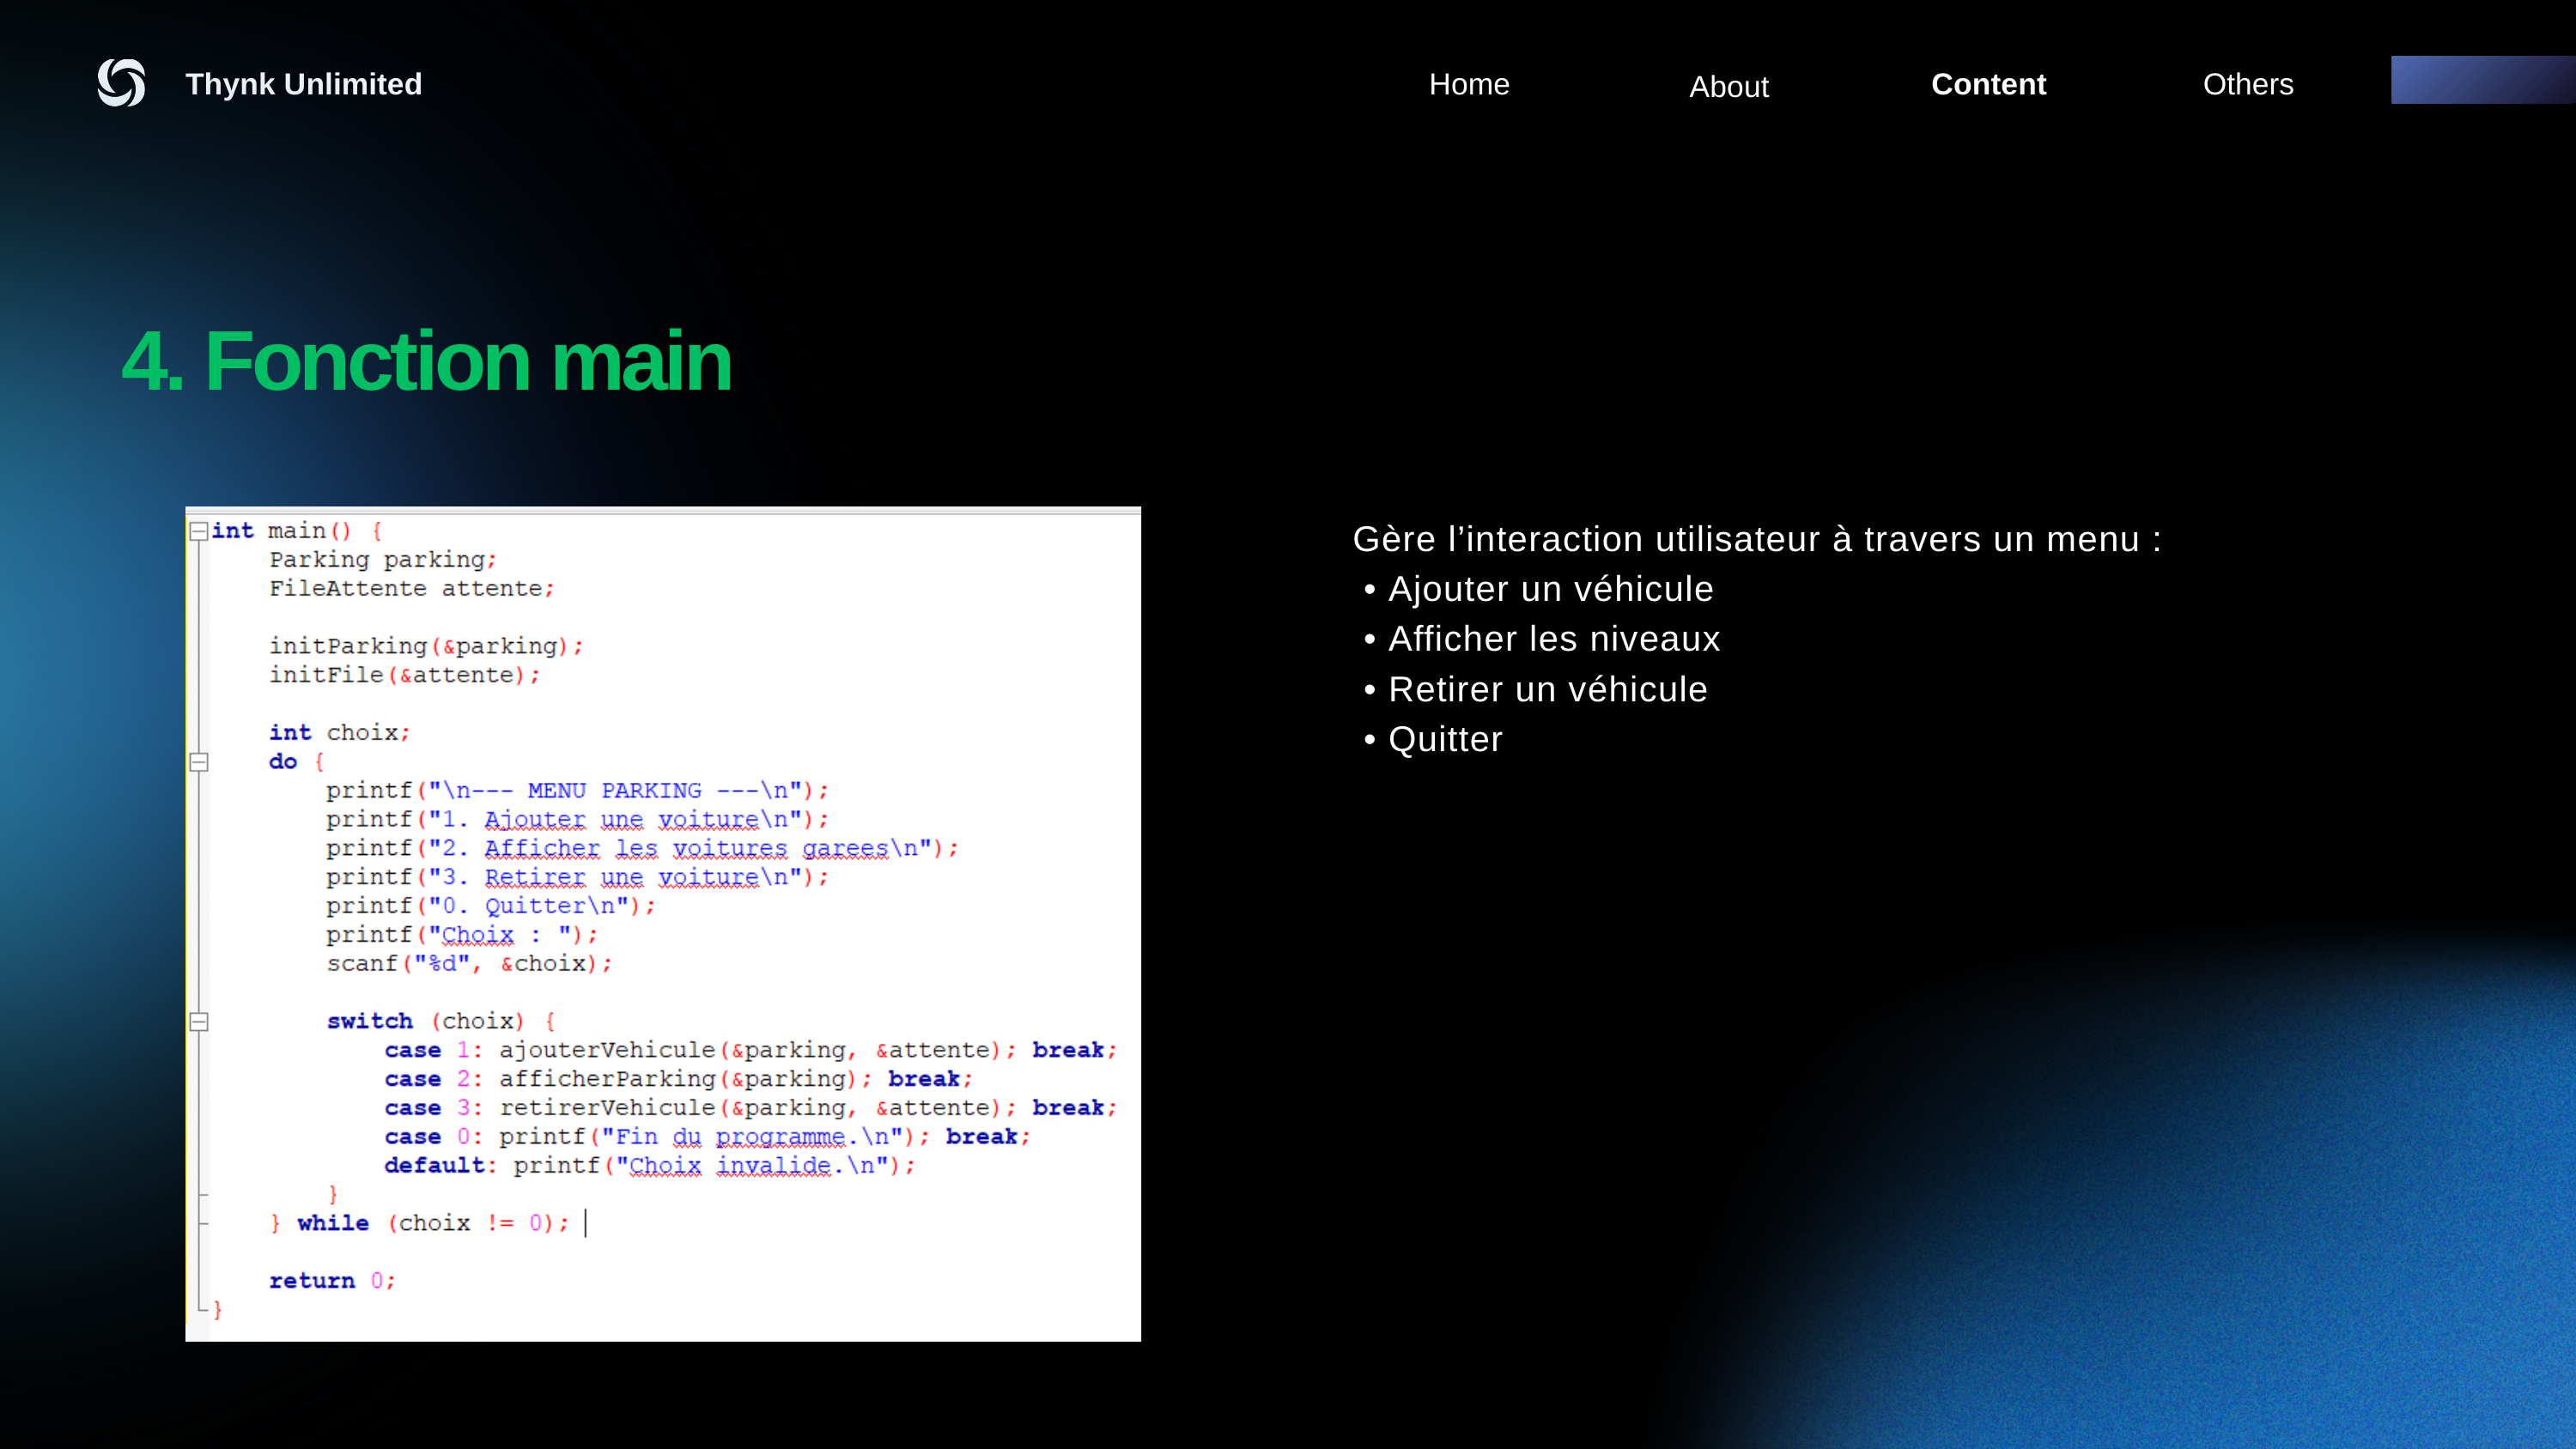

Thynk Unlimited
Home
Content
Others

About
4. Fonction main

Gère l’interaction utilisateur à travers un menu :
 • Ajouter un véhicule
 • Afficher les niveaux
 • Retirer un véhicule
 • Quitter